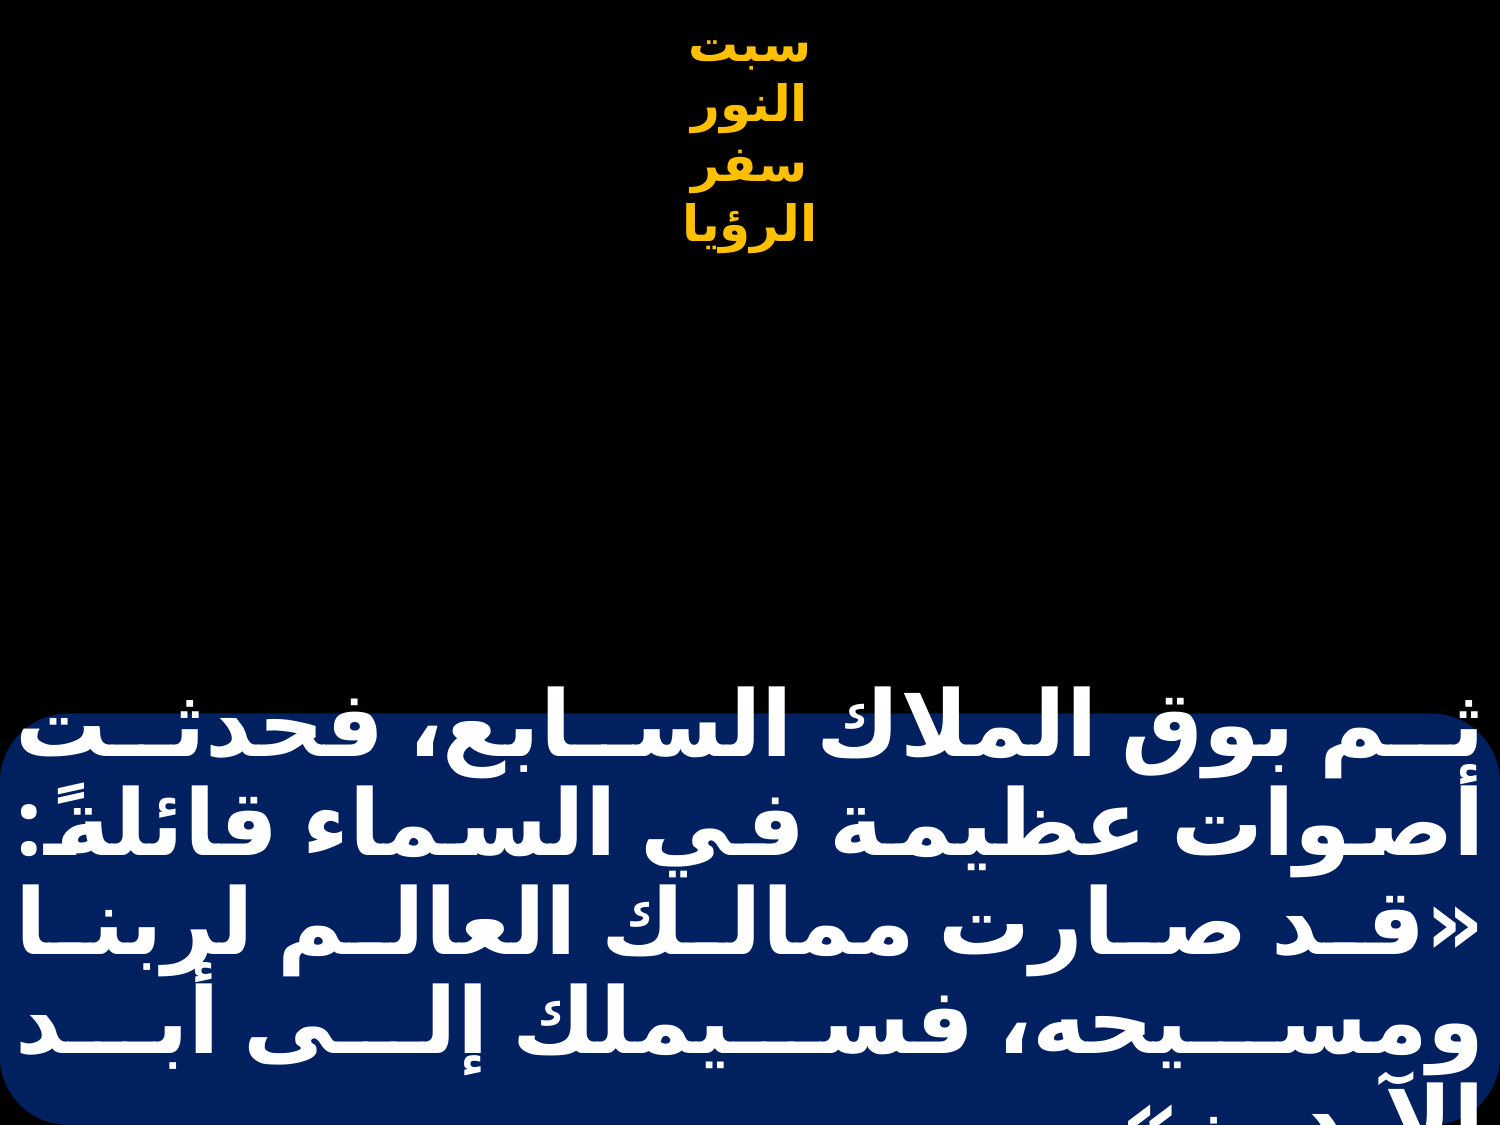

# ثم بوق الملاك السابع، فحدثت أصوات عظيمة في السماء قائلةً: «قد صارت ممالك العالم لربنا ومسيحه، فسيملك إلى أبد الآبدين».